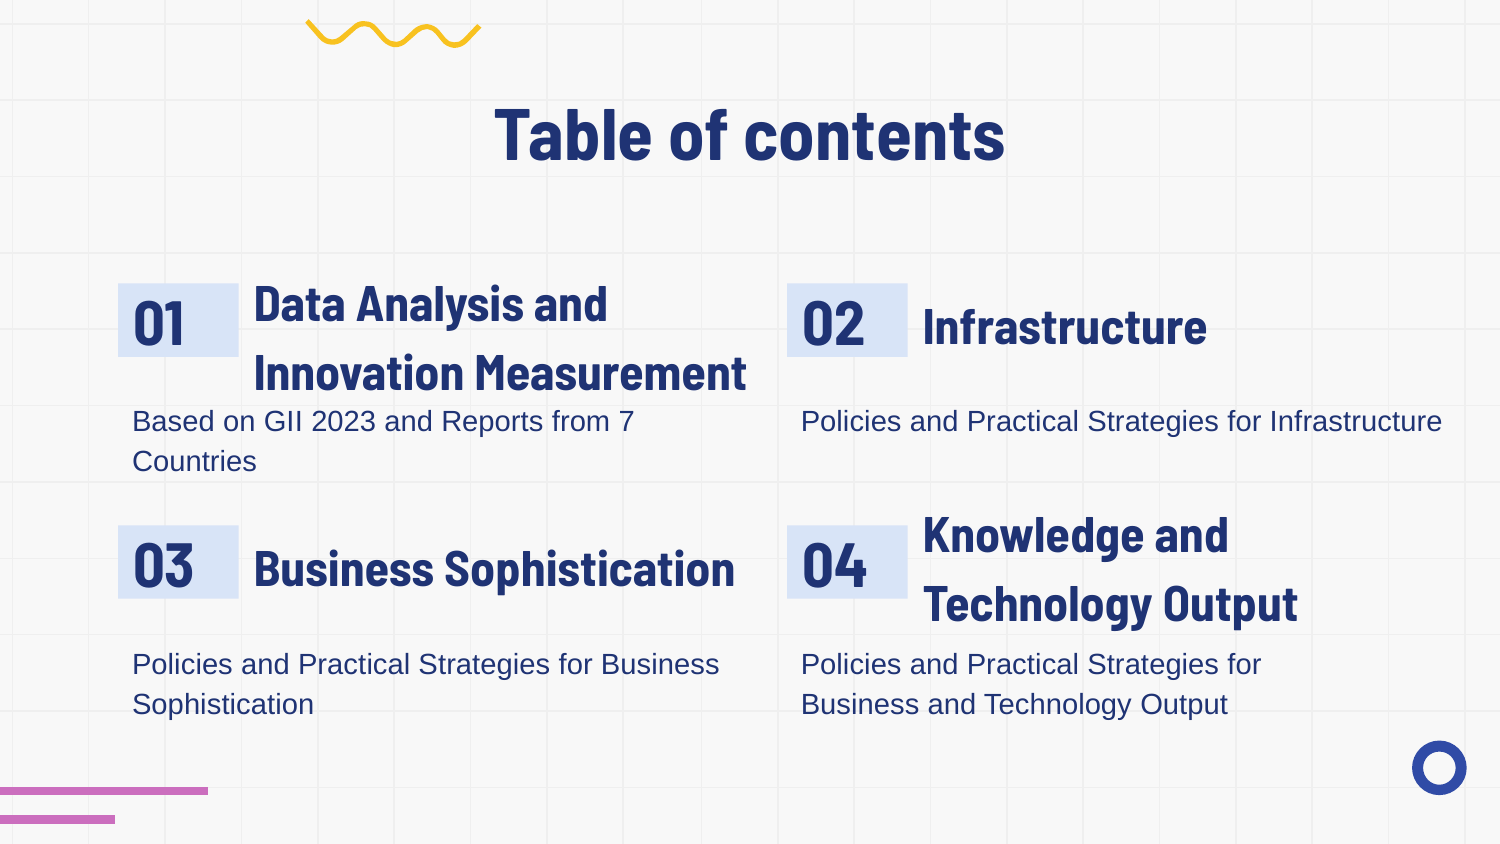

# Table of contents
01
02
Infrastructure
Data Analysis and Innovation Measurement

Based on GII 2023 and Reports from 7 Countries
Policies and Practical Strategies for Infrastructure
03
04
Business Sophistication
Knowledge and Technology Output
Policies and Practical Strategies for Business Sophistication
Policies and Practical Strategies for Business and Technology Output